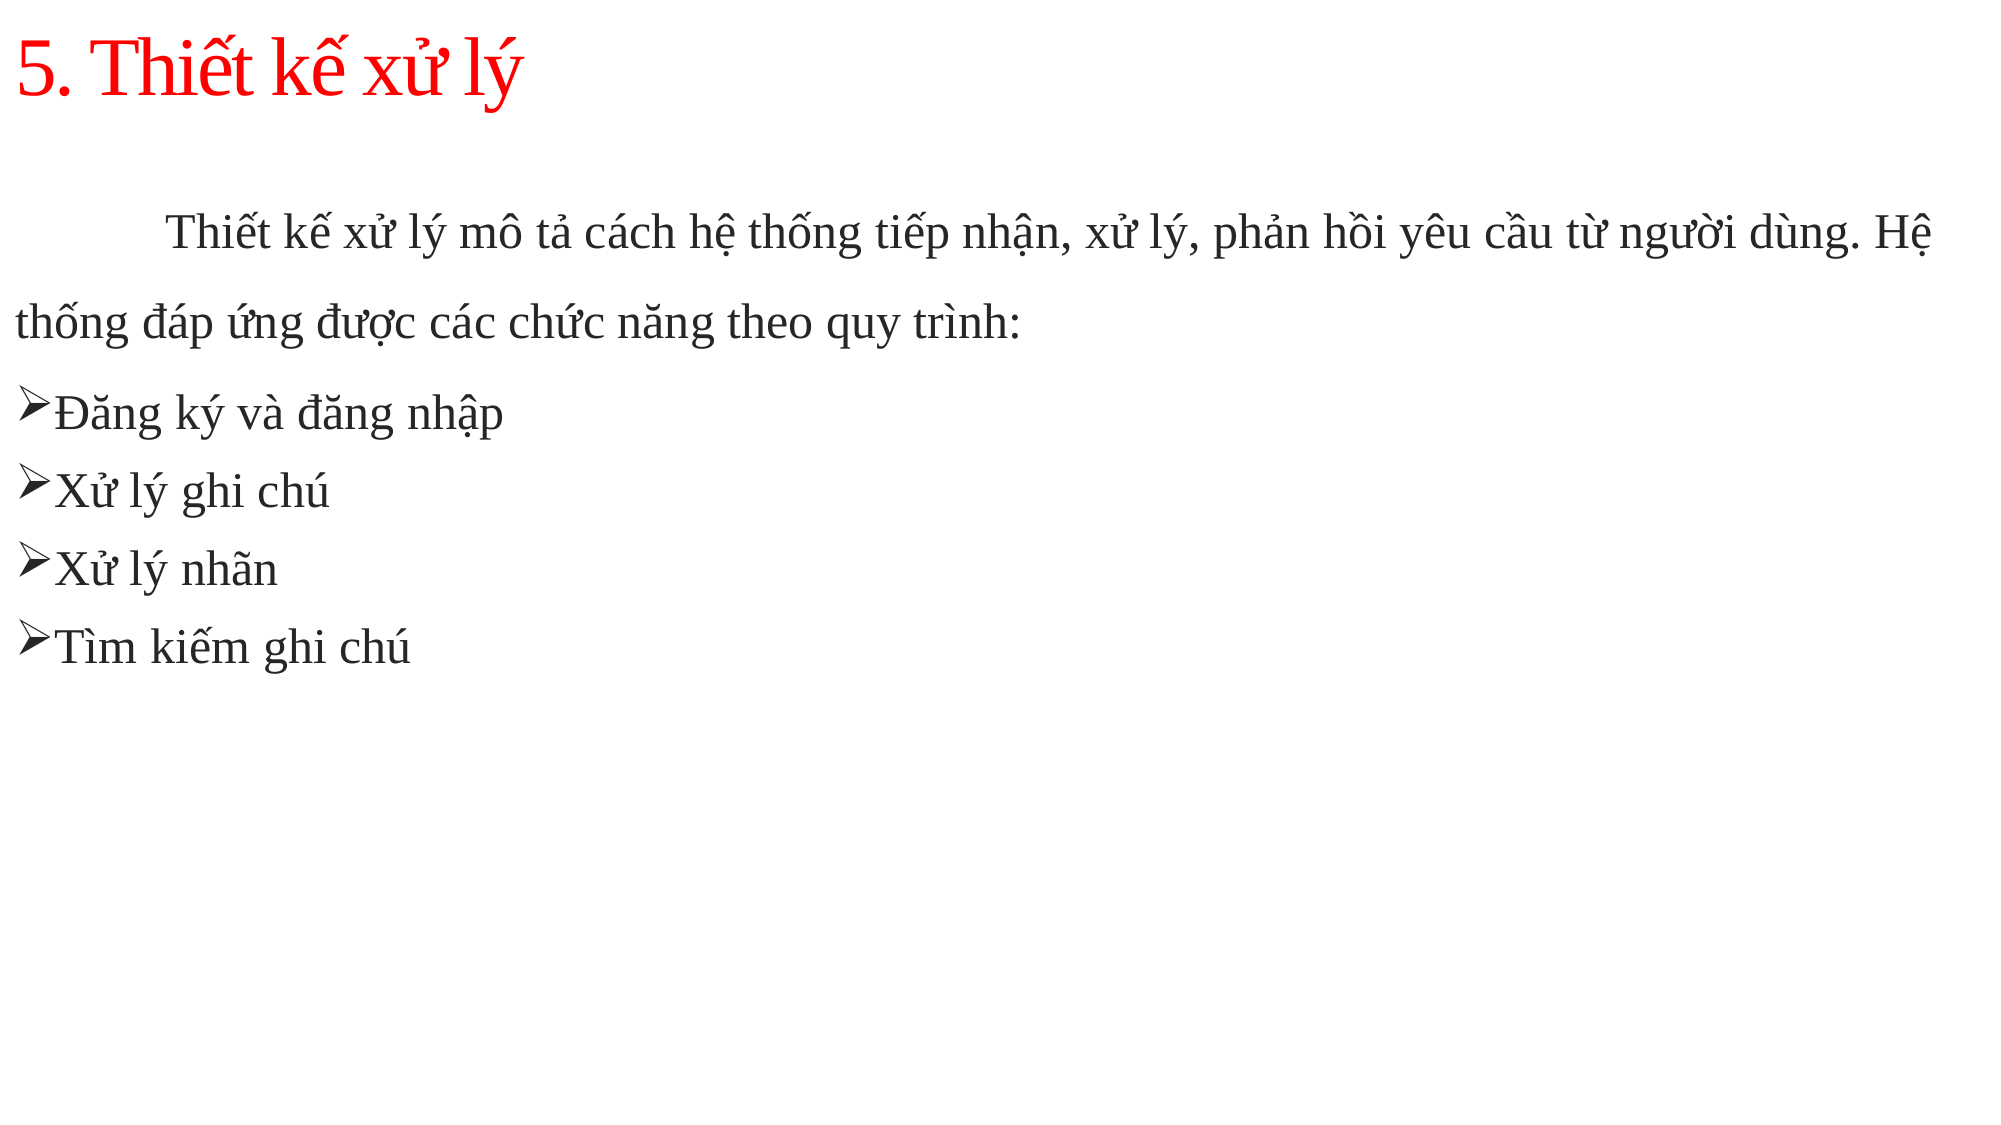

# 5. Thiết kế xử lý
	Thiết kế xử lý mô tả cách hệ thống tiếp nhận, xử lý, phản hồi yêu cầu từ người dùng. Hệ thống đáp ứng được các chức năng theo quy trình:
Đăng ký và đăng nhập
Xử lý ghi chú
Xử lý nhãn
Tìm kiếm ghi chú